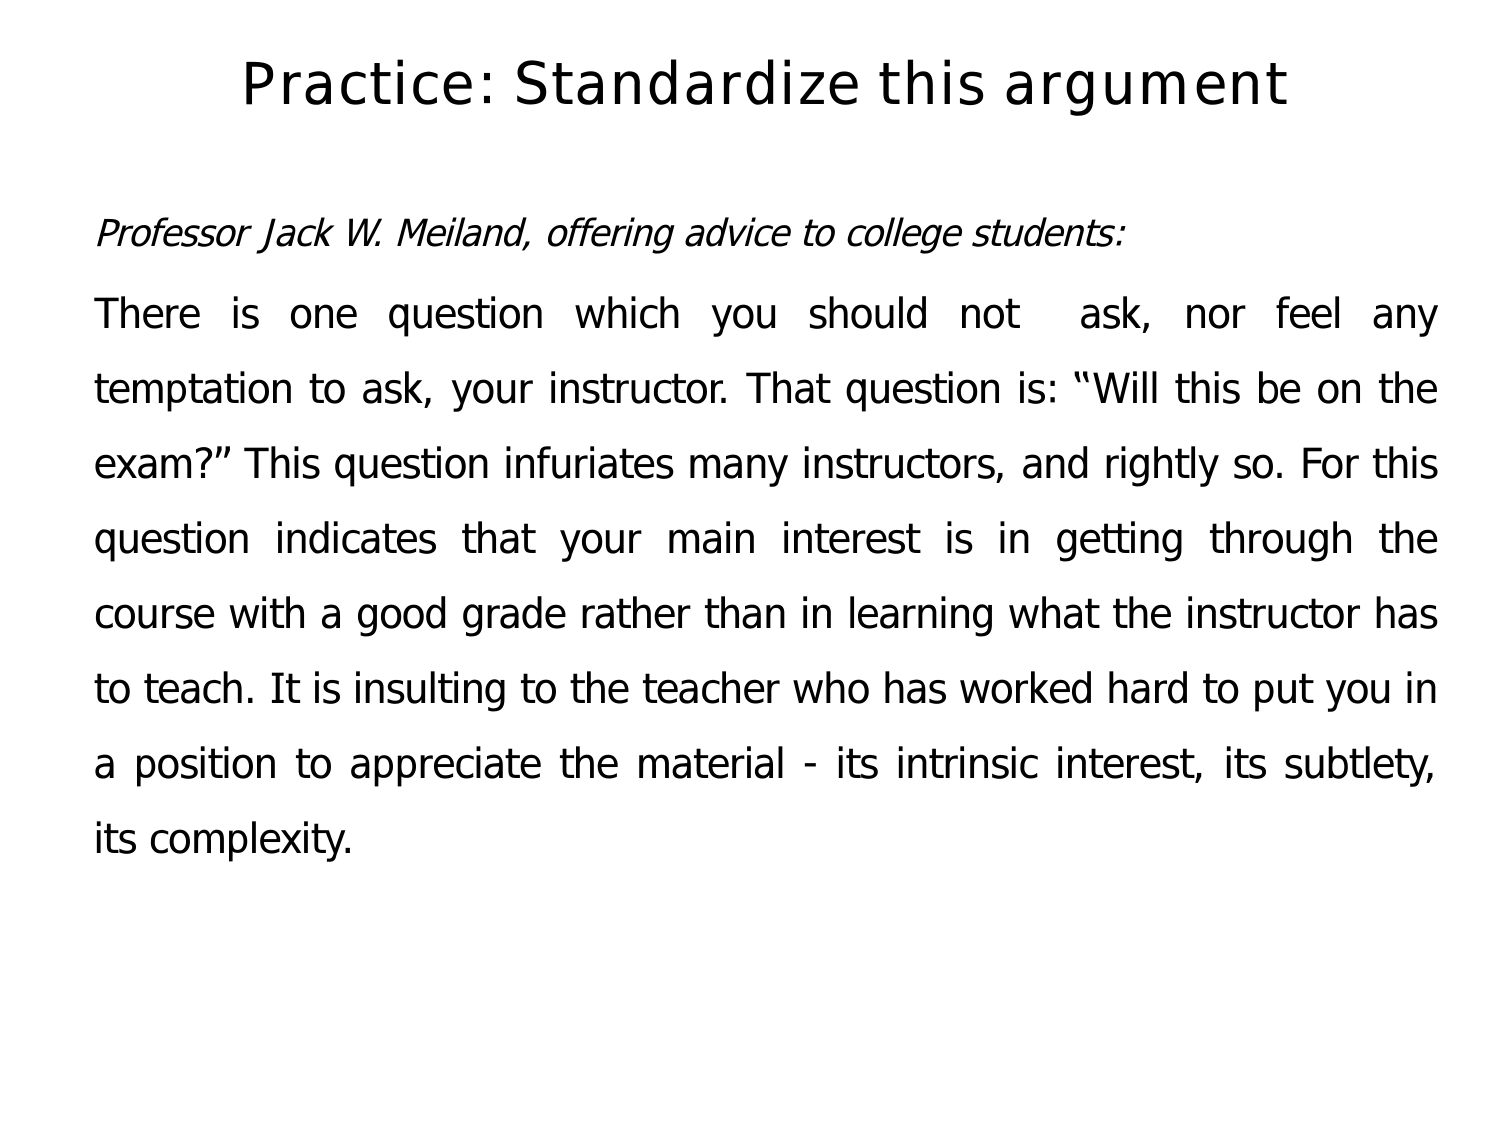

# Practice: Standardize this argument
Professor Jack W. Meiland, offering advice to college students:
There is one question which you should not  ask, nor feel any temptation to ask, your instructor. That question is: “Will this be on the exam?” This question infuriates many instructors, and rightly so. For this question indicates that your main interest is in getting through the course with a good grade rather than in learning what the instructor has to teach. It is insulting to the teacher who has worked hard to put you in a position to appreciate the material - its intrinsic interest, its subtlety, its complexity.